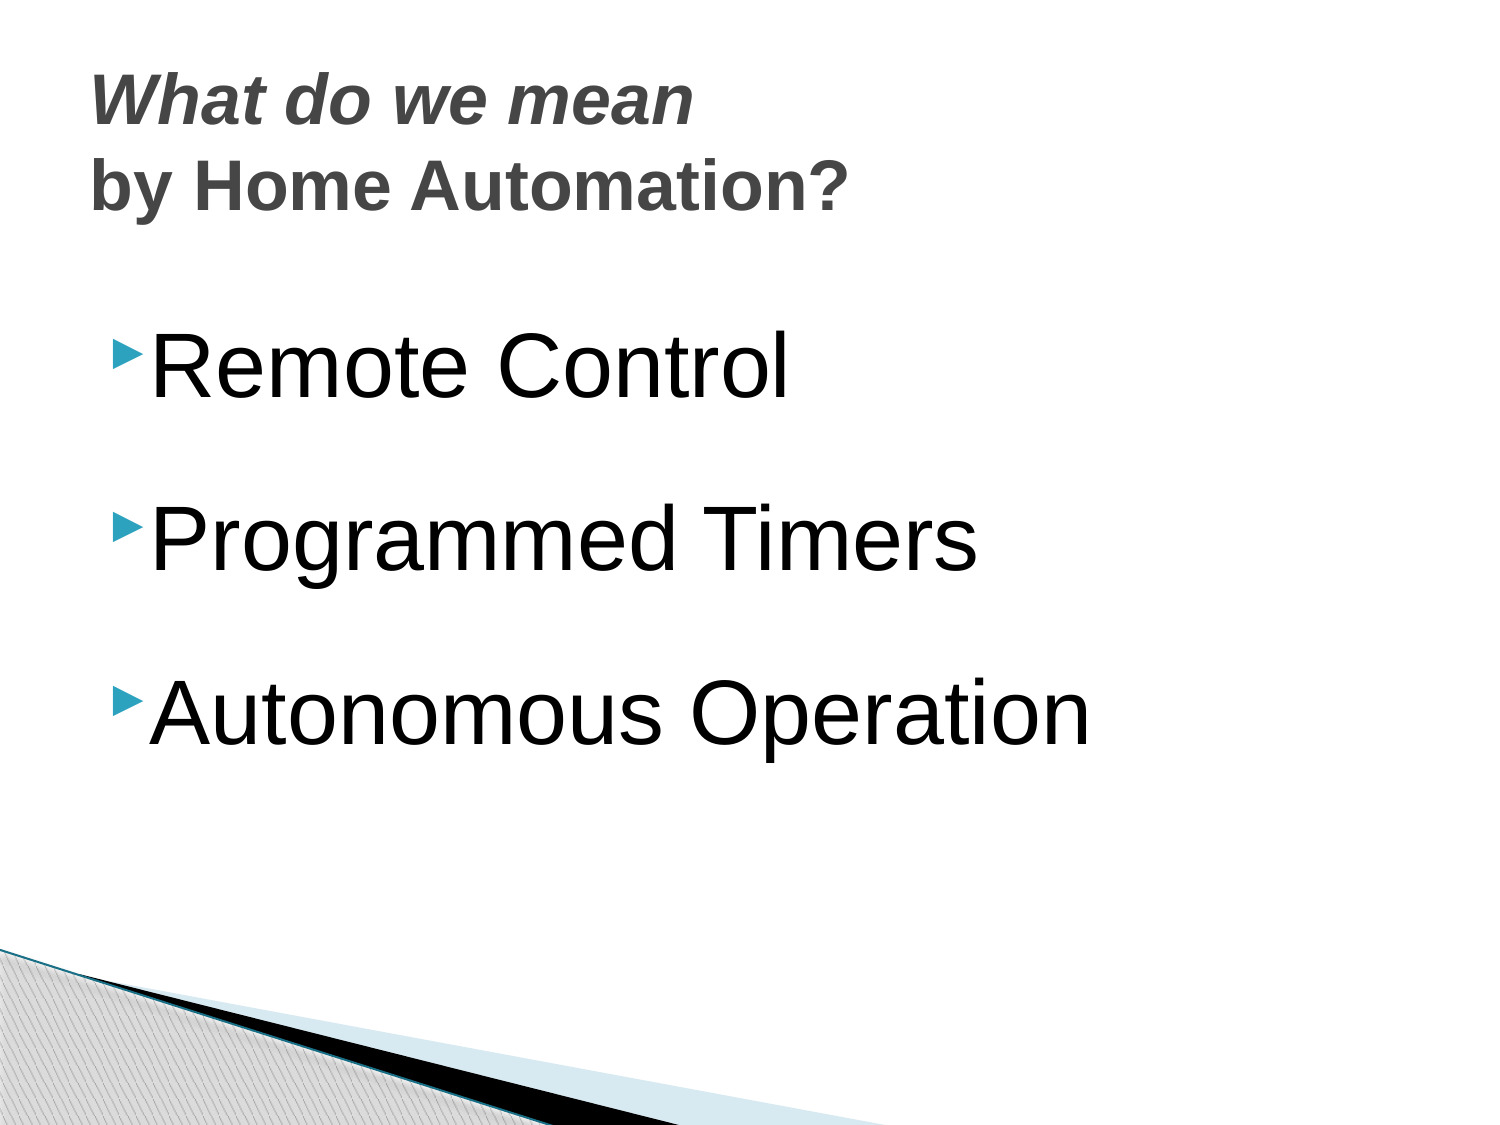

# What do we mean by Home Automation?
Remote Control
Programmed Timers
Autonomous Operation